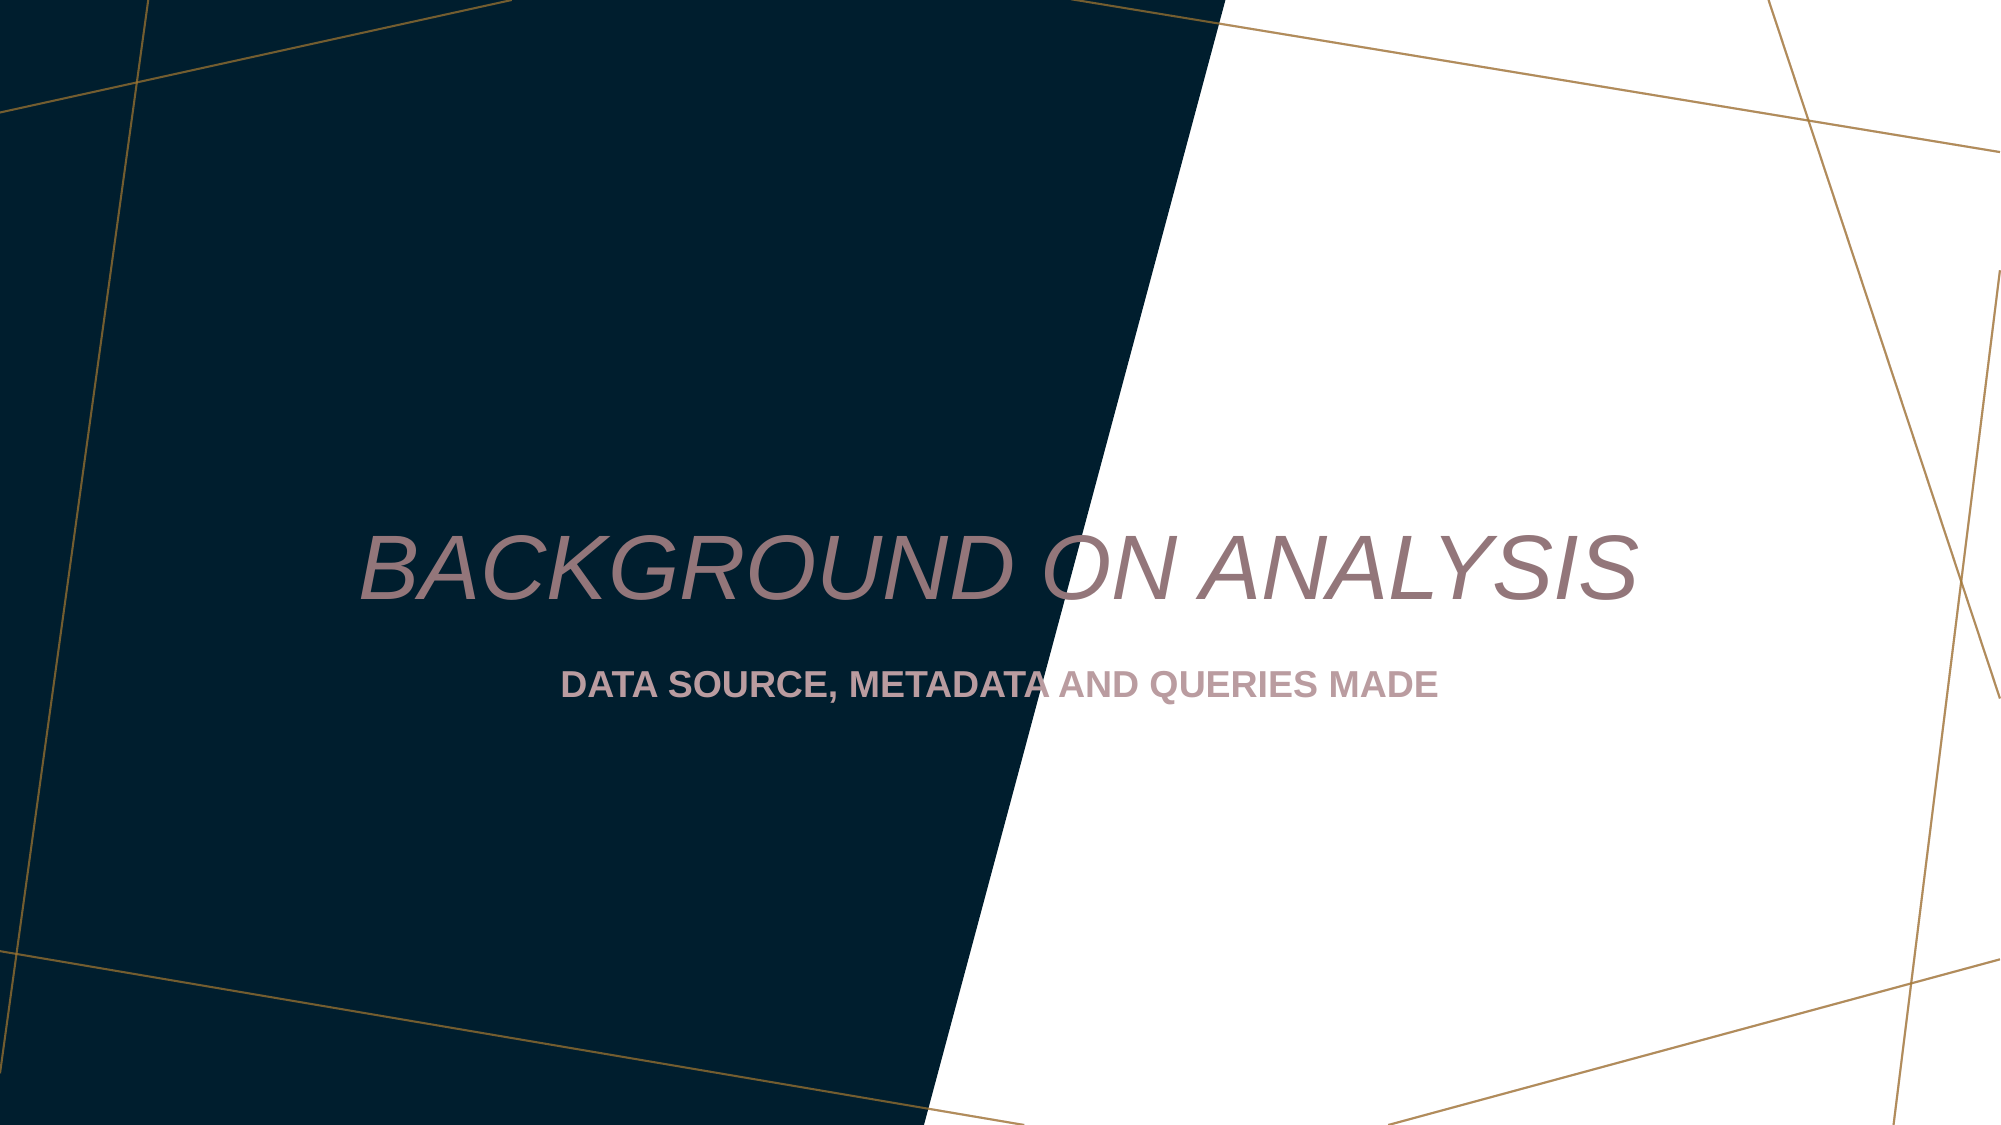

# Background on analysis
Data source, metadata and queries made